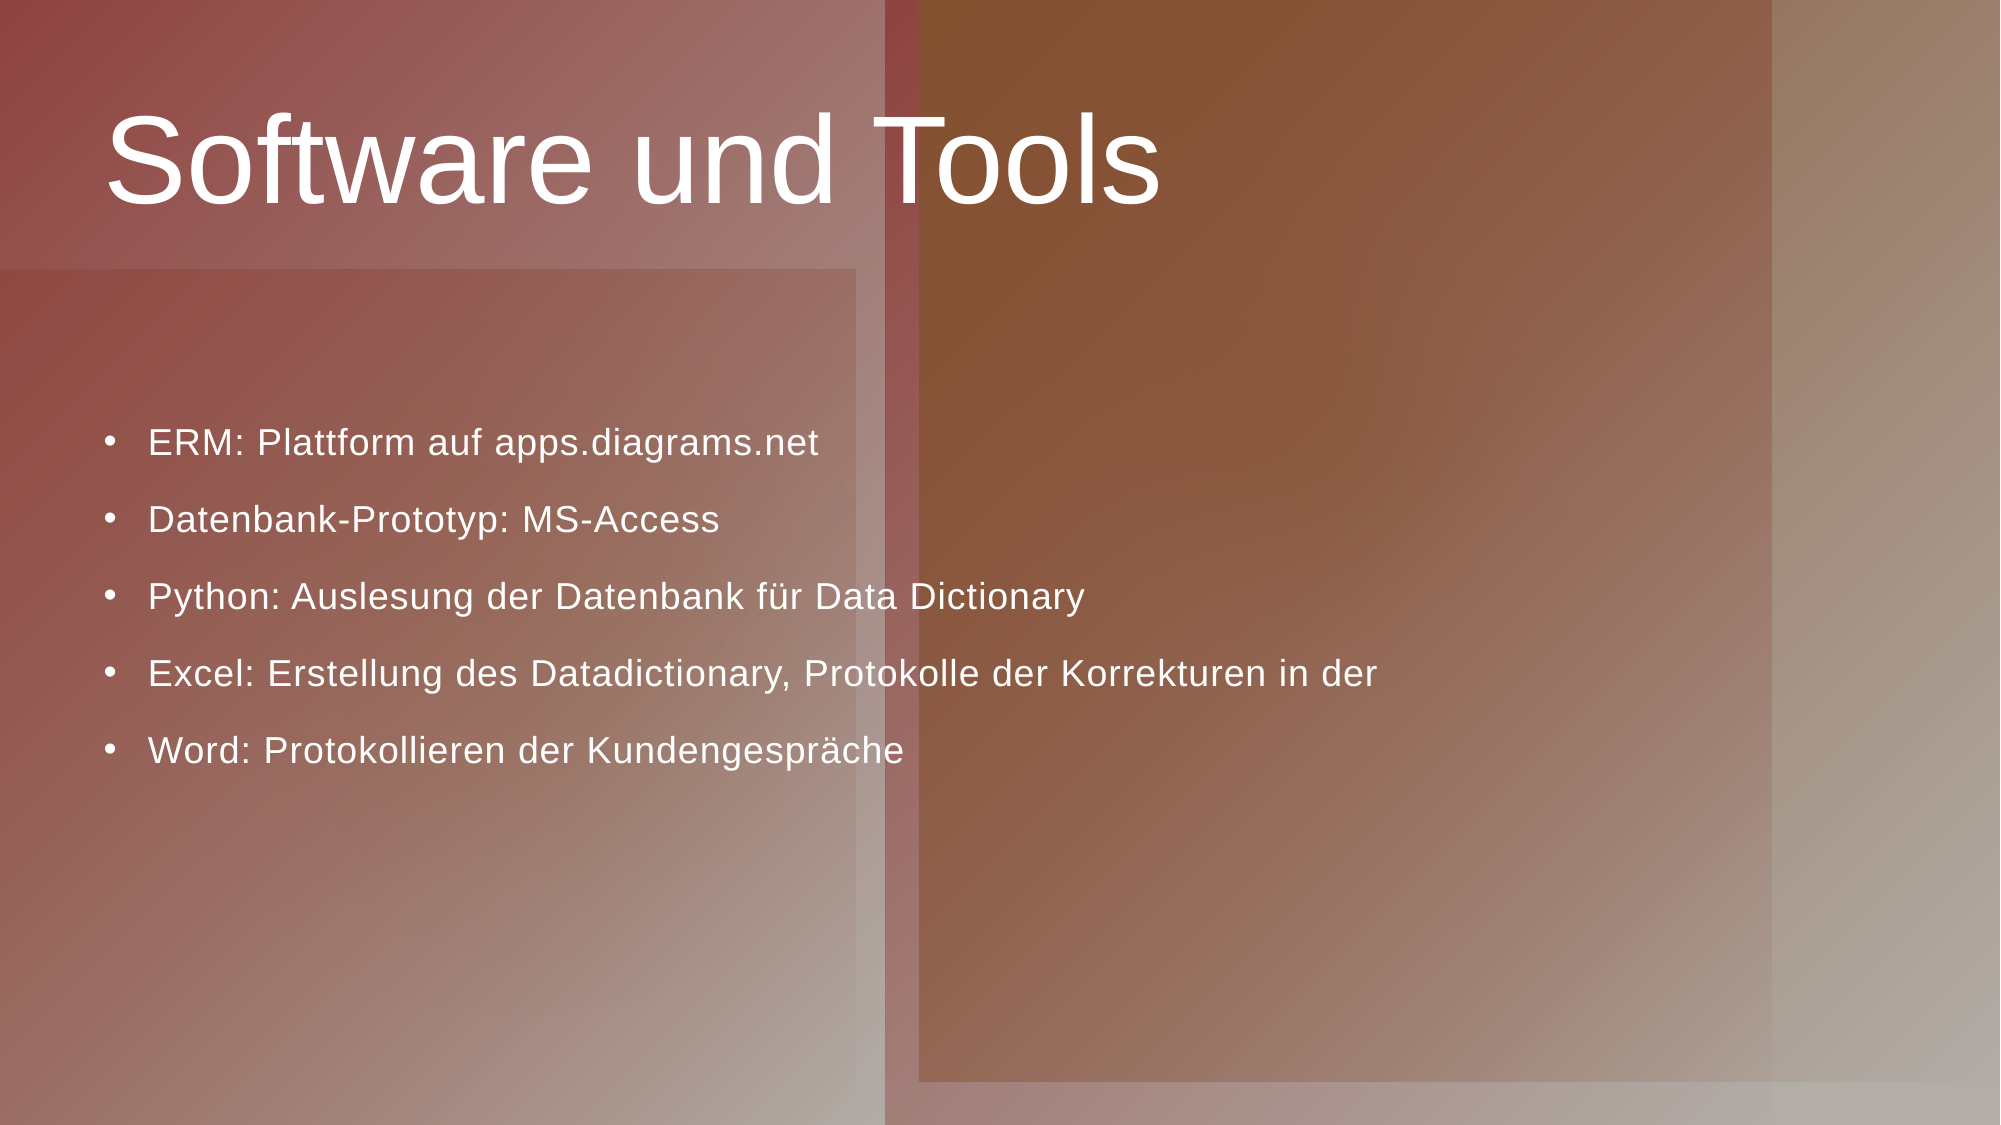

# Software und Tools
ERM: Plattform auf apps.diagrams.net
Datenbank-Prototyp: MS-Access
Python: Auslesung der Datenbank für Data Dictionary
Excel: Erstellung des Datadictionary, Protokolle der Korrekturen in der
Word: Protokollieren der Kundengespräche